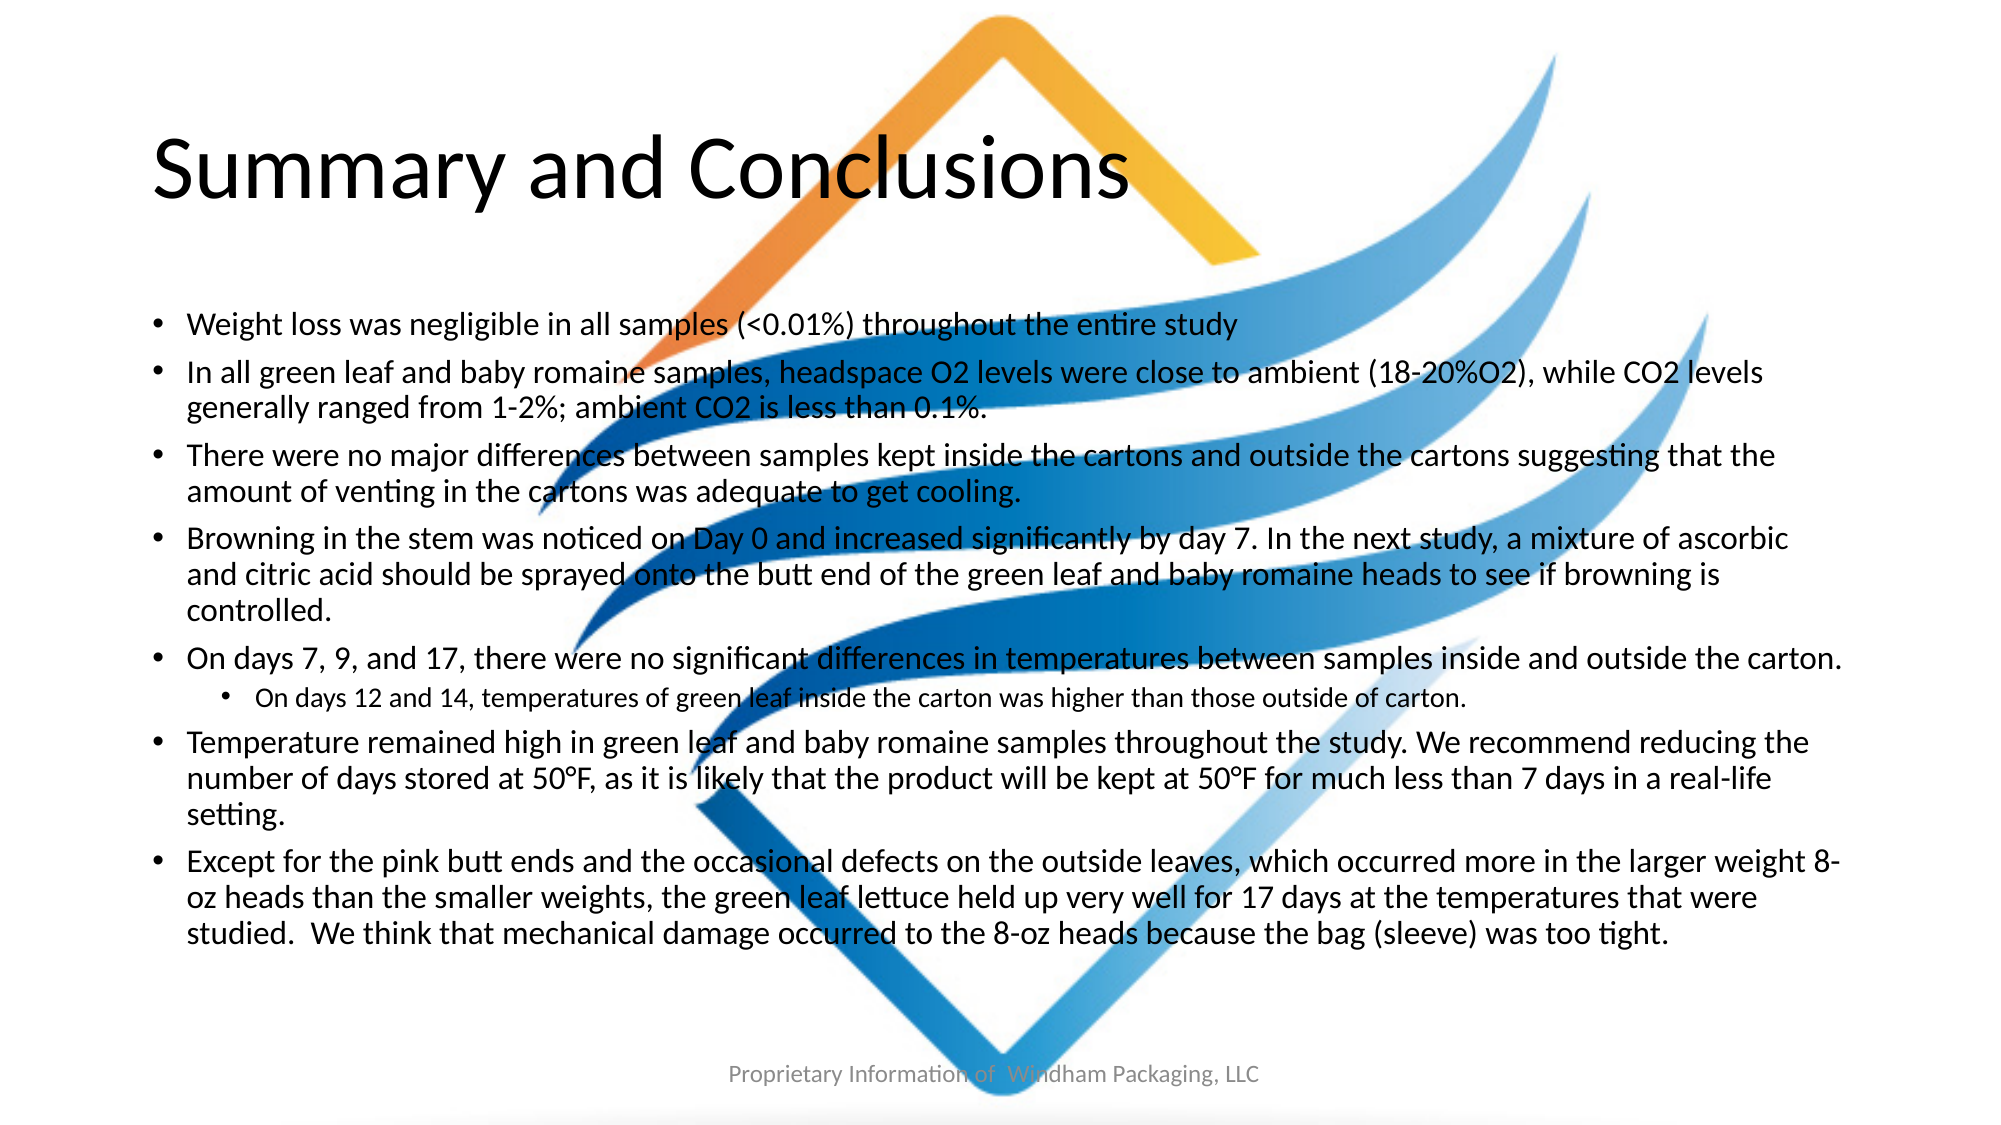

# Summary and Conclusions
Weight loss was negligible in all samples (<0.01%) throughout the entire study
In all green leaf and baby romaine samples, headspace O2 levels were close to ambient (18-20%O2), while CO2 levels generally ranged from 1-2%; ambient CO2 is less than 0.1%.
There were no major differences between samples kept inside the cartons and outside the cartons suggesting that the amount of venting in the cartons was adequate to get cooling.
Browning in the stem was noticed on Day 0 and increased significantly by day 7. In the next study, a mixture of ascorbic and citric acid should be sprayed onto the butt end of the green leaf and baby romaine heads to see if browning is controlled.
On days 7, 9, and 17, there were no significant differences in temperatures between samples inside and outside the carton.
On days 12 and 14, temperatures of green leaf inside the carton was higher than those outside of carton.
Temperature remained high in green leaf and baby romaine samples throughout the study. We recommend reducing the number of days stored at 50°F, as it is likely that the product will be kept at 50°F for much less than 7 days in a real-life setting.
Except for the pink butt ends and the occasional defects on the outside leaves, which occurred more in the larger weight 8-oz heads than the smaller weights, the green leaf lettuce held up very well for 17 days at the temperatures that were studied.  We think that mechanical damage occurred to the 8-oz heads because the bag (sleeve) was too tight.

Proprietary Information of  Windham Packaging, LLC